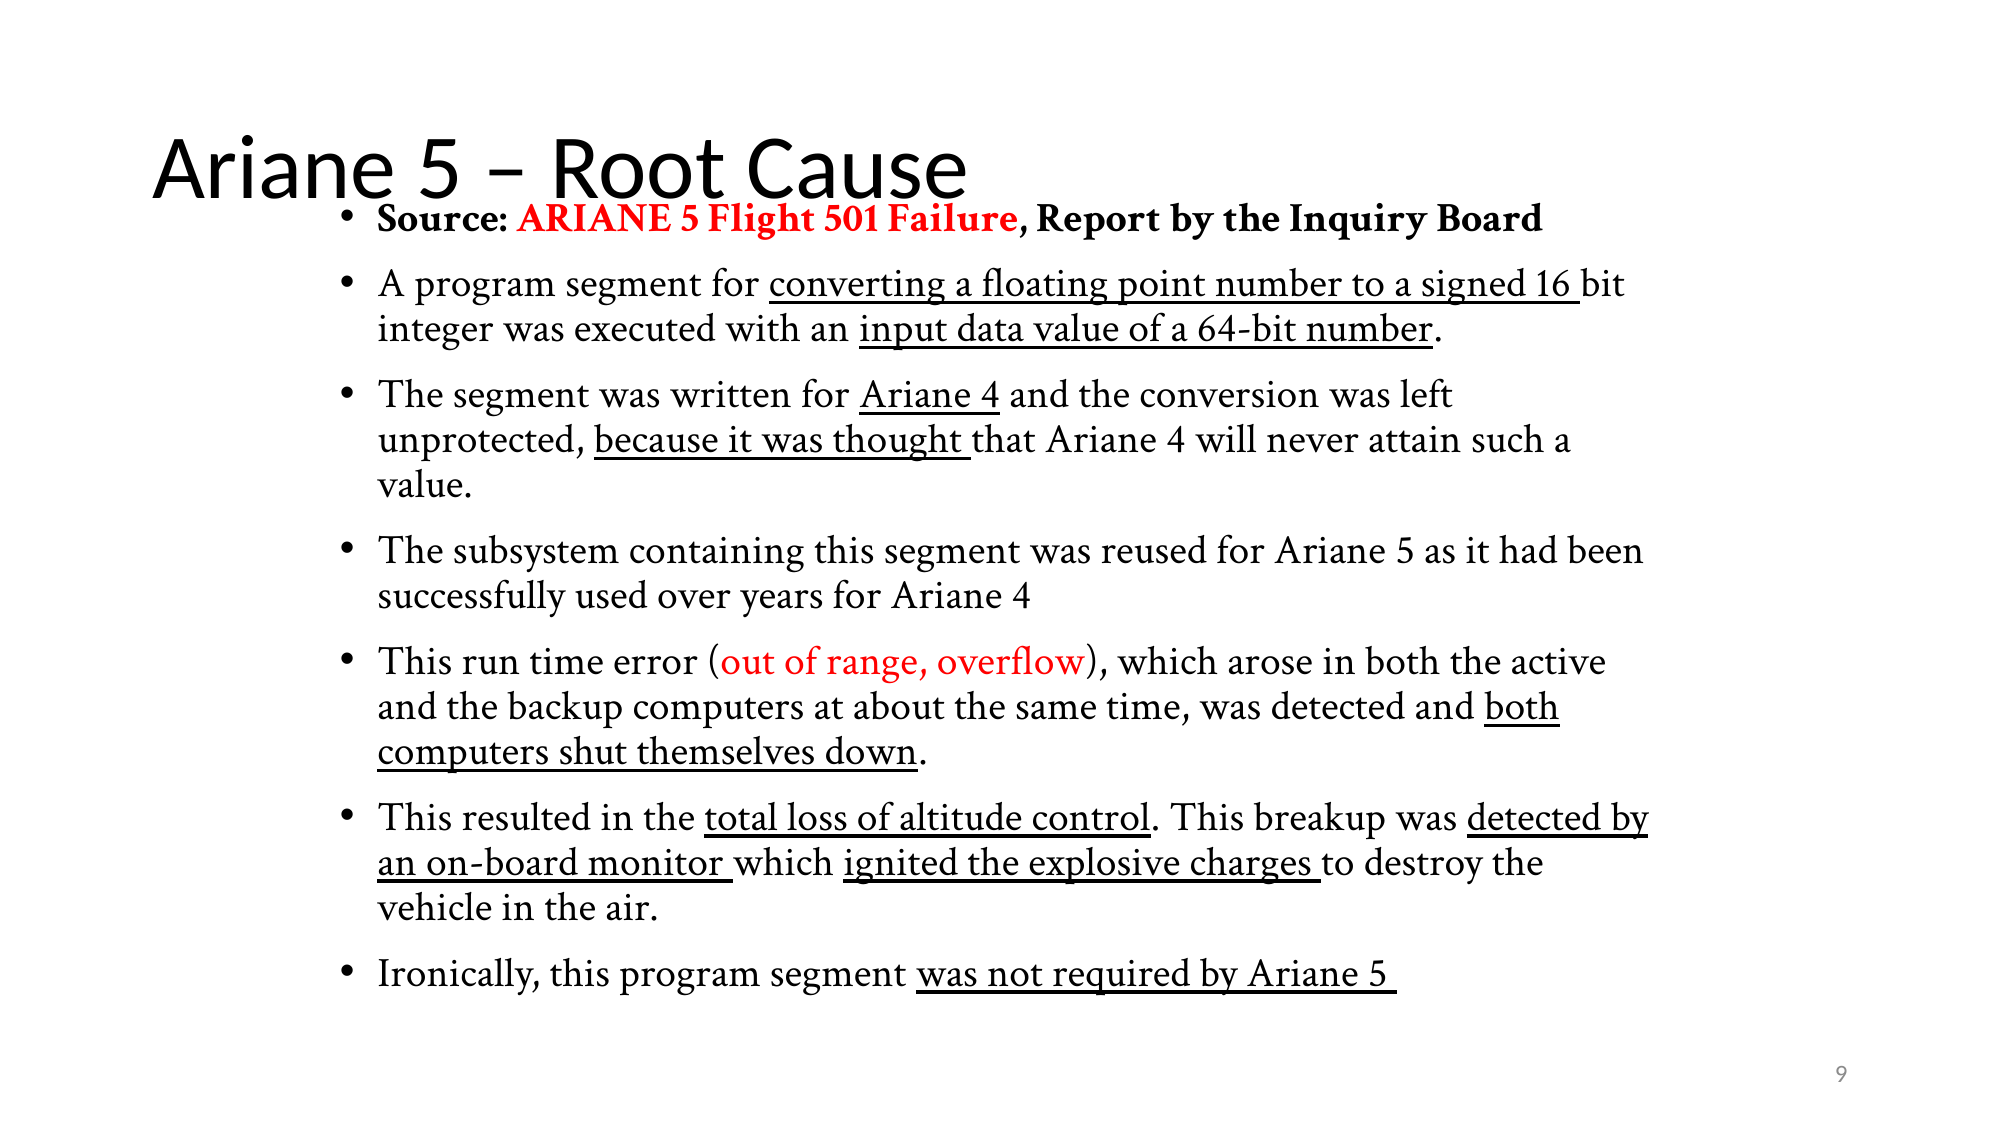

# Ariane 5 – Root Cause
Source: ARIANE 5 Flight 501 Failure, Report by the Inquiry Board
A program segment for converting a floating point number to a signed 16 bit integer was executed with an input data value of a 64-bit number.
The segment was written for Ariane 4 and the conversion was left unprotected, because it was thought that Ariane 4 will never attain such a value.
The subsystem containing this segment was reused for Ariane 5 as it had been successfully used over years for Ariane 4
This run time error (out of range, overflow), which arose in both the active and the backup computers at about the same time, was detected and both computers shut themselves down.
This resulted in the total loss of altitude control. This breakup was detected by an on-board monitor which ignited the explosive charges to destroy the vehicle in the air.
Ironically, this program segment was not required by Ariane 5
9